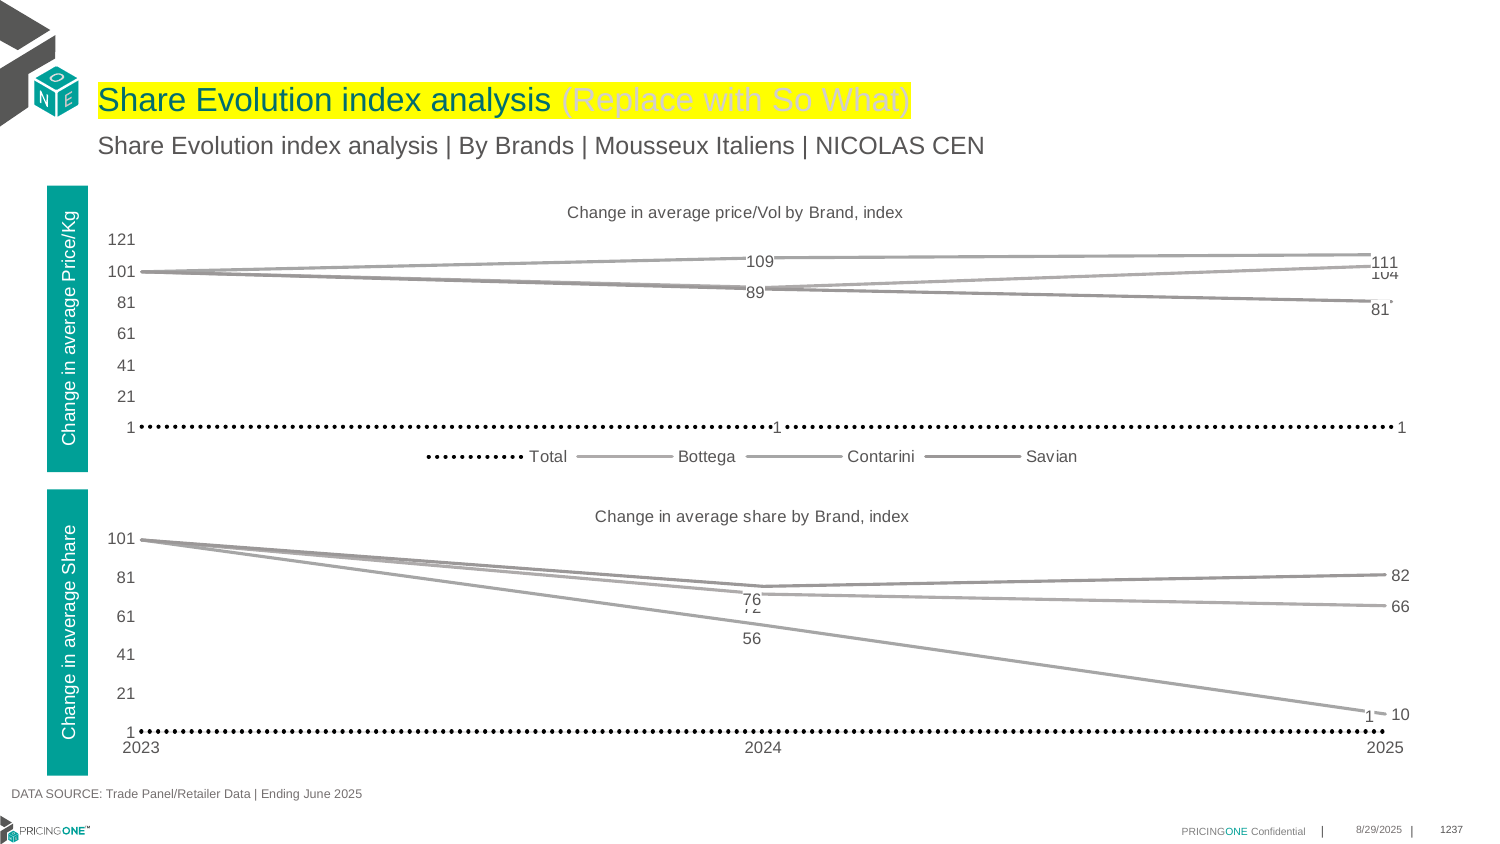

# Share Evolution index analysis (Replace with So What)
Share Evolution index analysis | By Brands | Mousseux Italiens | NICOLAS CEN

### Chart: Change in average price/Vol by Brand, index

| Category | Total | Bottega | Contarini | Savian |
|---|---|---|---|---|
| 2023 | 1.0 | 100.0 | 100.0 | 100.0 |
| 2024 | 0.8328909354881286 | 90.0 | 109.0 | 89.0 |
| 2025 | 0.8630570913197144 | 104.0 | 111.0 | 81.0 |
Change in average Price/Kg

### Chart: Change in average share by Brand, index

| Category | Total | Bottega | Contarini | Savian |
|---|---|---|---|---|
| 2023 | 1.0 | 100.0 | 100.0 | 100.0 |
| 2024 | 1.0 | 72.0 | 56.0 | 76.0 |
| 2025 | 1.0 | 66.0 | 10.0 | 82.0 |
Change in average Share
DATA SOURCE: Trade Panel/Retailer Data | Ending June 2025

8/29/2025
1237